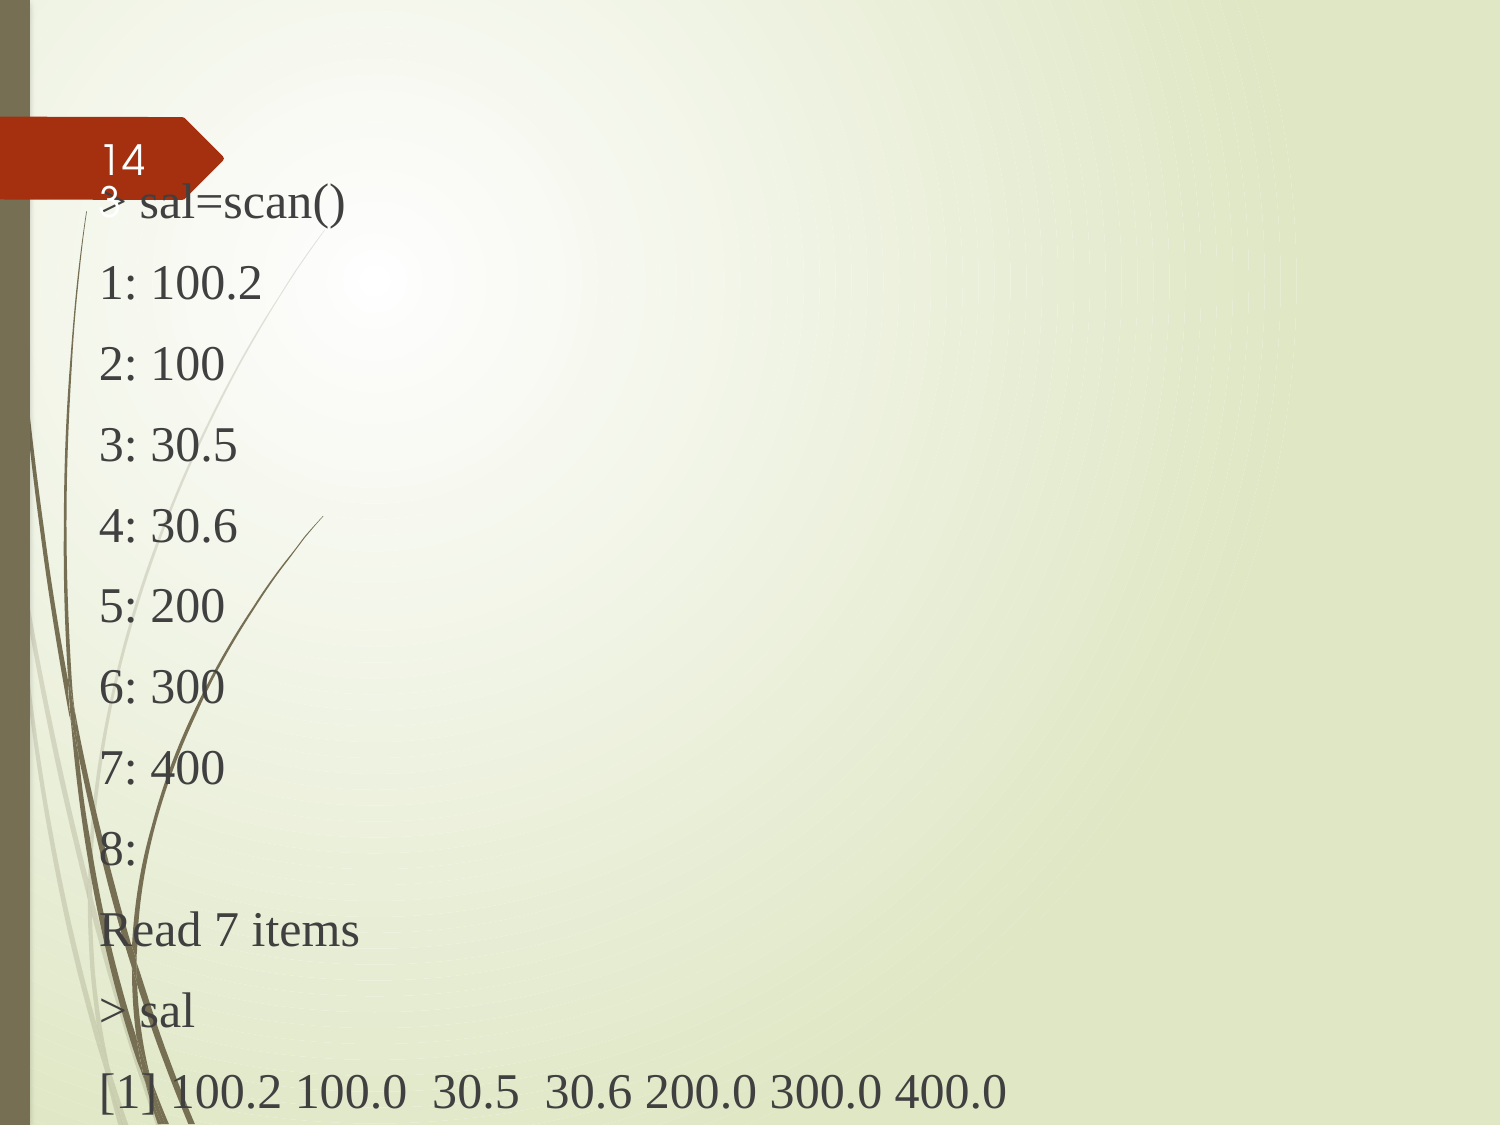

#
143
> sal=scan()
1: 100.2
2: 100
3: 30.5
4: 30.6
5: 200
6: 300
7: 400
8:
Read 7 items
> sal
[1] 100.2 100.0  30.5  30.6 200.0 300.0 400.0